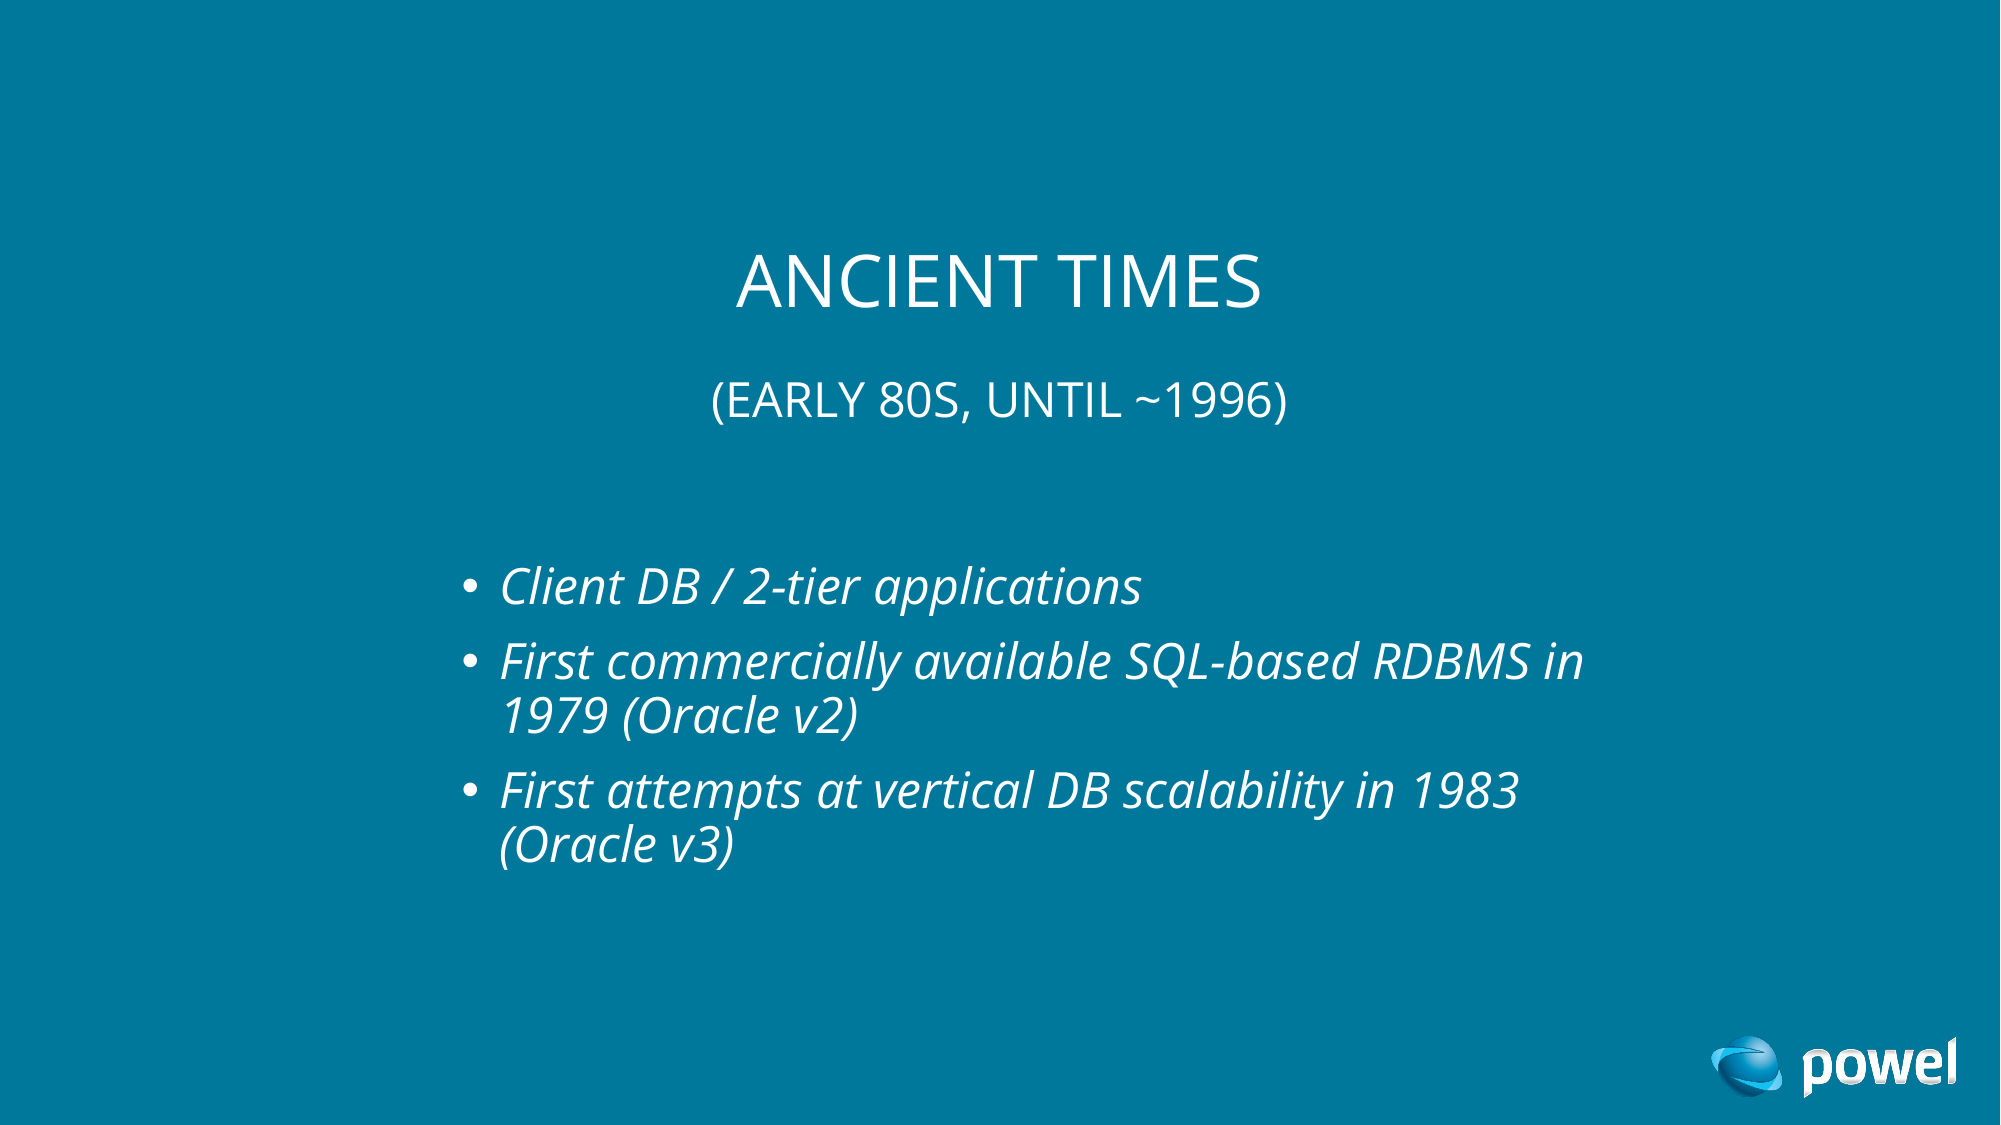

# Ancient times (early 80s, Until ~1996)
Client DB / 2-tier applications
First commercially available SQL-based RDBMS in 1979 (Oracle v2)
First attempts at vertical DB scalability in 1983 (Oracle v3)